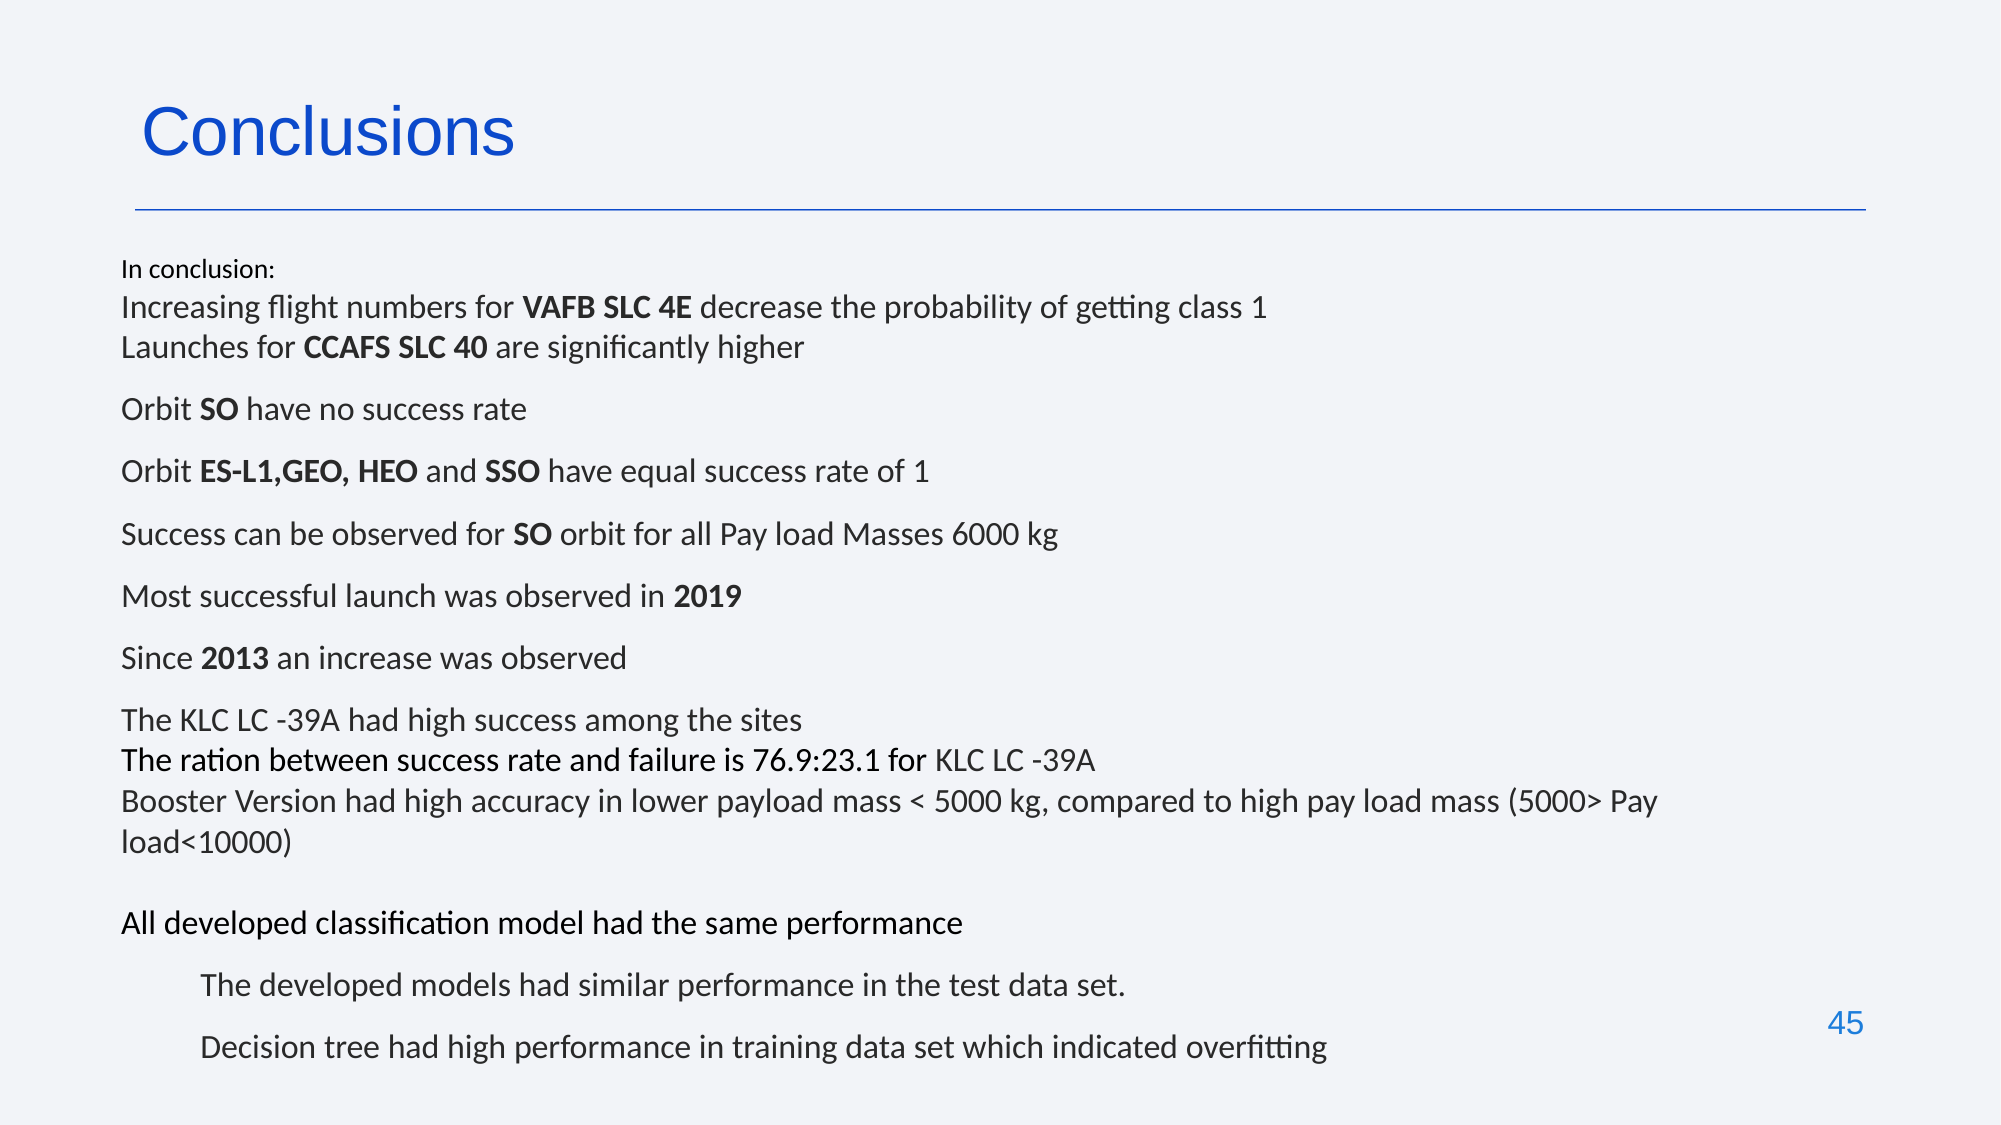

Conclusions
In conclusion:
Increasing flight numbers for VAFB SLC 4E decrease the probability of getting class 1
Launches for CCAFS SLC 40 are significantly higher
Orbit SO have no success rate
Orbit ES-L1,GEO, HEO and SSO have equal success rate of 1
Success can be observed for SO orbit for all Pay load Masses 6000 kg
Most successful launch was observed in 2019
Since 2013 an increase was observed
The KLC LC -39A had high success among the sites
The ration between success rate and failure is 76.9:23.1 for KLC LC -39A
Booster Version had high accuracy in lower payload mass < 5000 kg, compared to high pay load mass (5000> Pay load<10000)

All developed classification model had the same performance
The developed models had similar performance in the test data set.
Decision tree had high performance in training data set which indicated overfitting

45